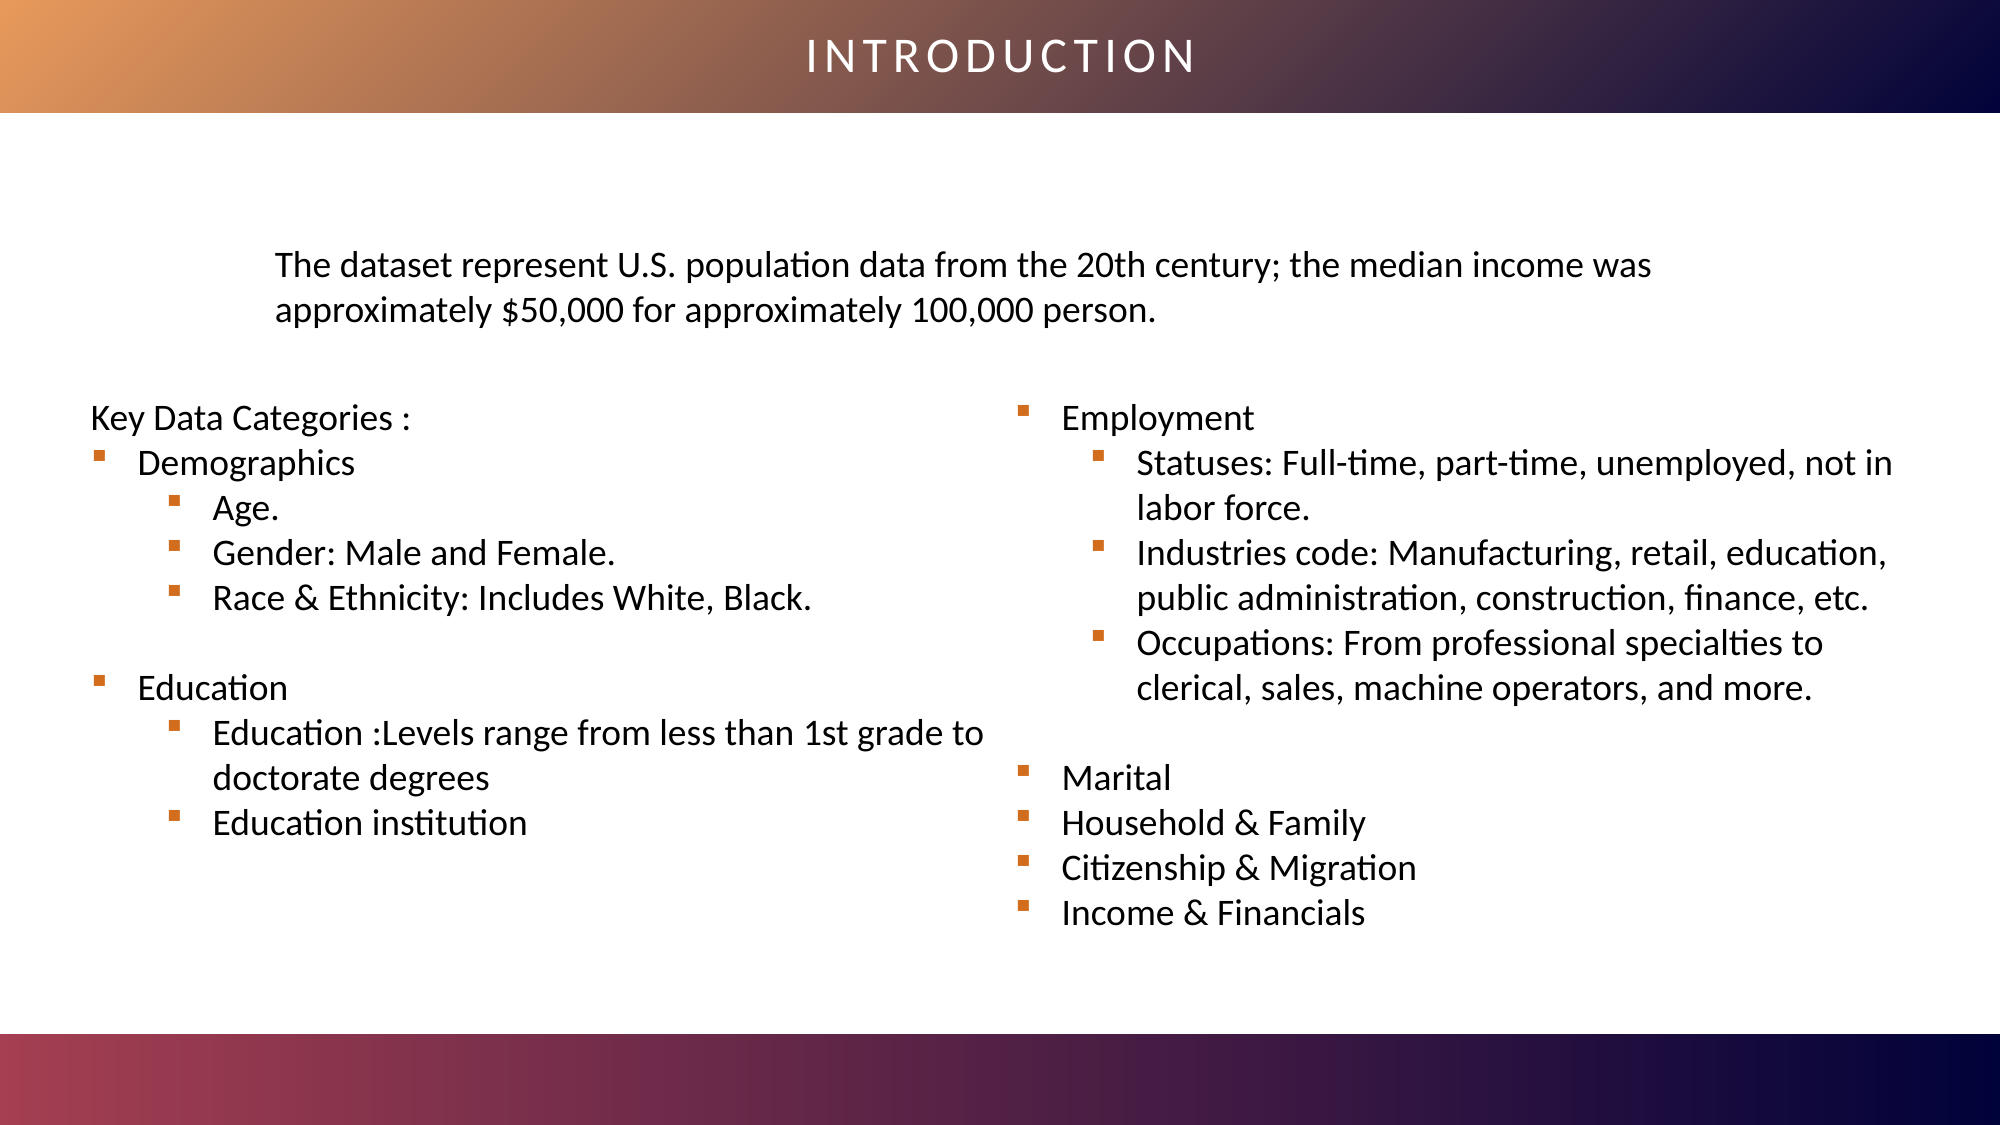

INTRODUCTION
The dataset represent U.S. population data from the 20th century; the median income was approximately $50,000 for approximately 100,000 person.
Key Data Categories :
Demographics
Age.
Gender: Male and Female.
Race & Ethnicity: Includes White, Black.

Education
Education :Levels range from less than 1st grade to doctorate degrees
Education institution

Employment
Statuses: Full-time, part-time, unemployed, not in labor force.
Industries code: Manufacturing, retail, education, public administration, construction, finance, etc.
Occupations: From professional specialties to clerical, sales, machine operators, and more.

Marital
Household & Family
Citizenship & Migration
Income & Financials